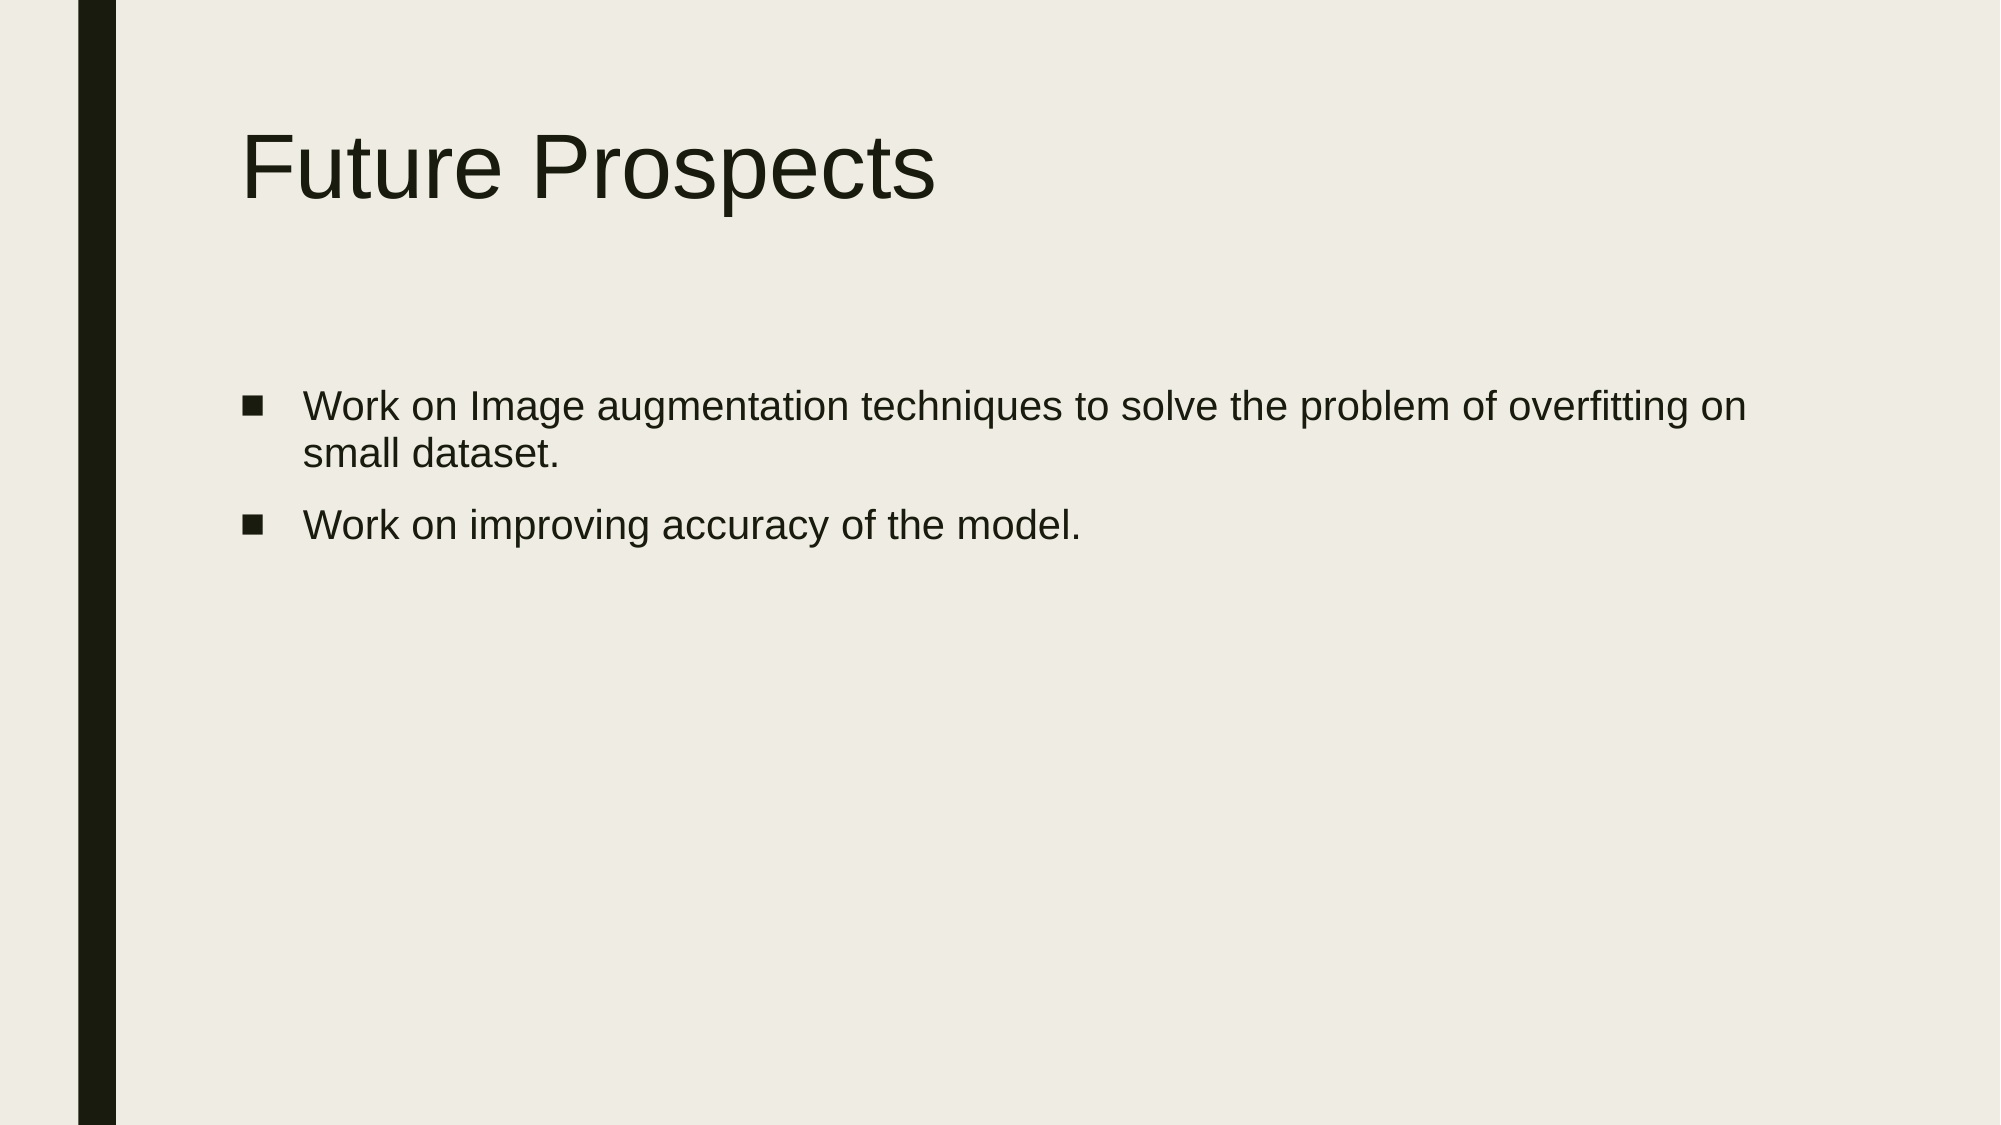

# Future Prospects
Work on Image augmentation techniques to solve the problem of overfitting on small dataset.
Work on improving accuracy of the model.